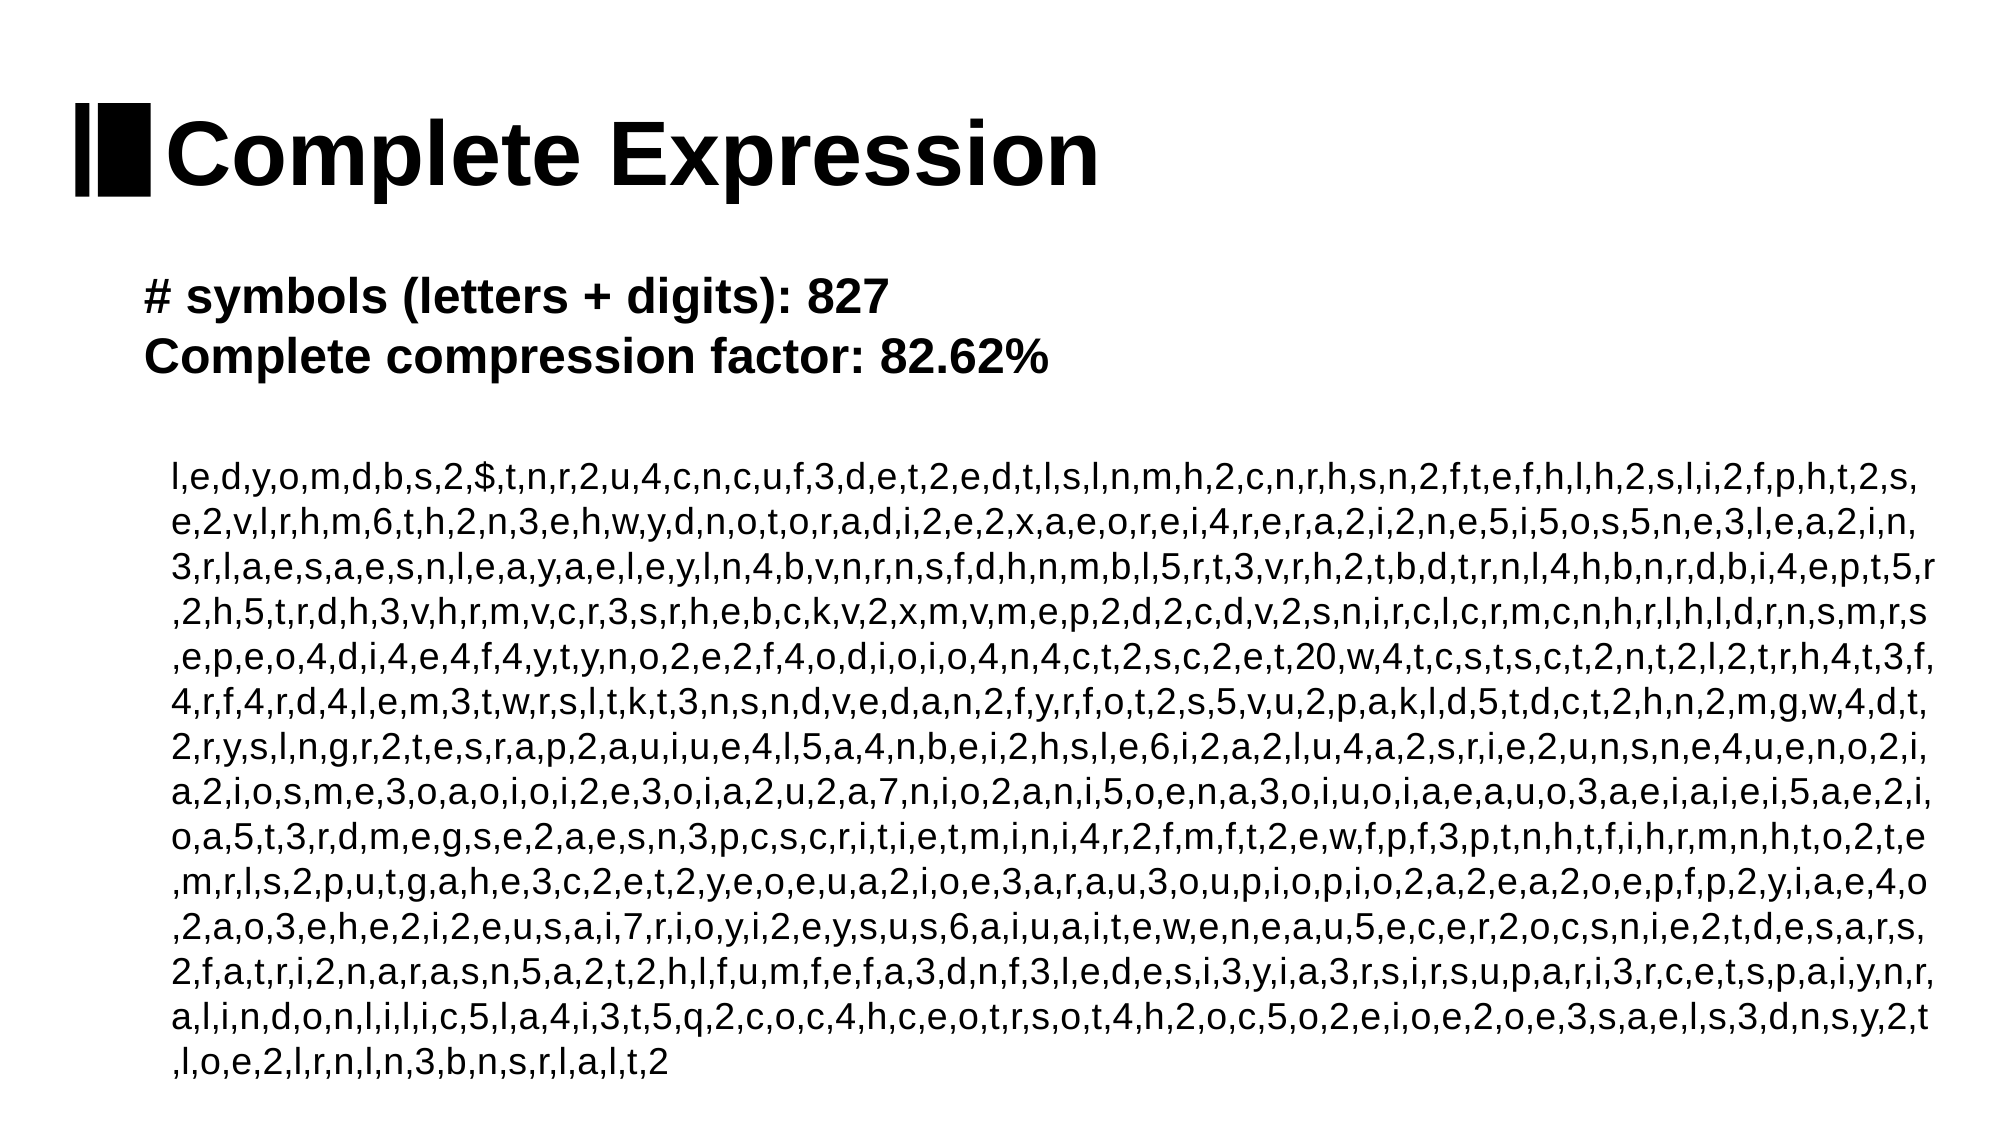

Complete Expression

# symbols (letters + digits): 827
Complete compression factor: 82.62%
l,e,d,y,o,m,d,b,s,2,$,t,n,r,2,u,4,c,n,c,u,f,3,d,e,t,2,e,d,t,l,s,l,n,m,h,2,c,n,r,h,s,n,2,f,t,e,f,h,l,h,2,s,l,i,2,f,p,h,t,2,s,e,2,v,l,r,h,m,6,t,h,2,n,3,e,h,w,y,d,n,o,t,o,r,a,d,i,2,e,2,x,a,e,o,r,e,i,4,r,e,r,a,2,i,2,n,e,5,i,5,o,s,5,n,e,3,l,e,a,2,i,n,3,r,l,a,e,s,a,e,s,n,l,e,a,y,a,e,l,e,y,l,n,4,b,v,n,r,n,s,f,d,h,n,m,b,l,5,r,t,3,v,r,h,2,t,b,d,t,r,n,l,4,h,b,n,r,d,b,i,4,e,p,t,5,r,2,h,5,t,r,d,h,3,v,h,r,m,v,c,r,3,s,r,h,e,b,c,k,v,2,x,m,v,m,e,p,2,d,2,c,d,v,2,s,n,i,r,c,l,c,r,m,c,n,h,r,l,h,l,d,r,n,s,m,r,s,e,p,e,o,4,d,i,4,e,4,f,4,y,t,y,n,o,2,e,2,f,4,o,d,i,o,i,o,4,n,4,c,t,2,s,c,2,e,t,20,w,4,t,c,s,t,s,c,t,2,n,t,2,l,2,t,r,h,4,t,3,f,4,r,f,4,r,d,4,l,e,m,3,t,w,r,s,l,t,k,t,3,n,s,n,d,v,e,d,a,n,2,f,y,r,f,o,t,2,s,5,v,u,2,p,a,k,l,d,5,t,d,c,t,2,h,n,2,m,g,w,4,d,t,2,r,y,s,l,n,g,r,2,t,e,s,r,a,p,2,a,u,i,u,e,4,l,5,a,4,n,b,e,i,2,h,s,l,e,6,i,2,a,2,l,u,4,a,2,s,r,i,e,2,u,n,s,n,e,4,u,e,n,o,2,i,a,2,i,o,s,m,e,3,o,a,o,i,o,i,2,e,3,o,i,a,2,u,2,a,7,n,i,o,2,a,n,i,5,o,e,n,a,3,o,i,u,o,i,a,e,a,u,o,3,a,e,i,a,i,e,i,5,a,e,2,i,o,a,5,t,3,r,d,m,e,g,s,e,2,a,e,s,n,3,p,c,s,c,r,i,t,i,e,t,m,i,n,i,4,r,2,f,m,f,t,2,e,w,f,p,f,3,p,t,n,h,t,f,i,h,r,m,n,h,t,o,2,t,e,m,r,l,s,2,p,u,t,g,a,h,e,3,c,2,e,t,2,y,e,o,e,u,a,2,i,o,e,3,a,r,a,u,3,o,u,p,i,o,p,i,o,2,a,2,e,a,2,o,e,p,f,p,2,y,i,a,e,4,o,2,a,o,3,e,h,e,2,i,2,e,u,s,a,i,7,r,i,o,y,i,2,e,y,s,u,s,6,a,i,u,a,i,t,e,w,e,n,e,a,u,5,e,c,e,r,2,o,c,s,n,i,e,2,t,d,e,s,a,r,s,2,f,a,t,r,i,2,n,a,r,a,s,n,5,a,2,t,2,h,l,f,u,m,f,e,f,a,3,d,n,f,3,l,e,d,e,s,i,3,y,i,a,3,r,s,i,r,s,u,p,a,r,i,3,r,c,e,t,s,p,a,i,y,n,r,a,l,i,n,d,o,n,l,i,l,i,c,5,l,a,4,i,3,t,5,q,2,c,o,c,4,h,c,e,o,t,r,s,o,t,4,h,2,o,c,5,o,2,e,i,o,e,2,o,e,3,s,a,e,l,s,3,d,n,s,y,2,t,l,o,e,2,l,r,n,l,n,3,b,n,s,r,l,a,l,t,2